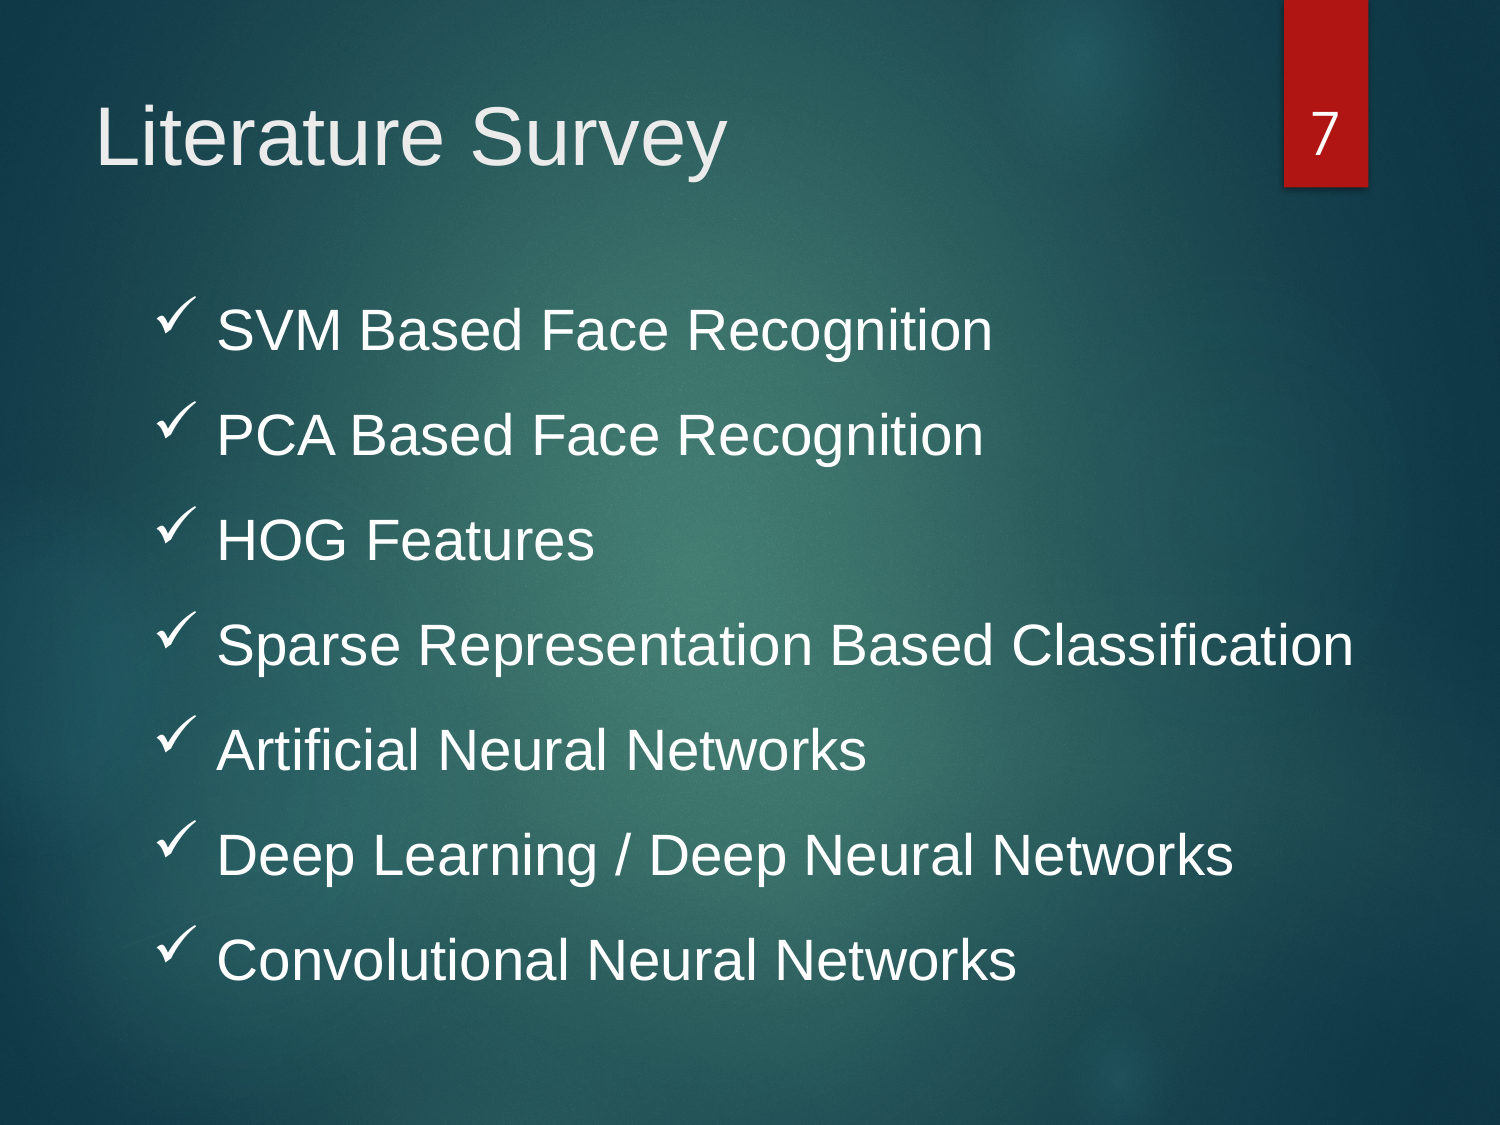

7
# Literature Survey
 SVM Based Face Recognition
 PCA Based Face Recognition
 HOG Features
 Sparse Representation Based Classification
 Artificial Neural Networks
 Deep Learning / Deep Neural Networks
 Convolutional Neural Networks